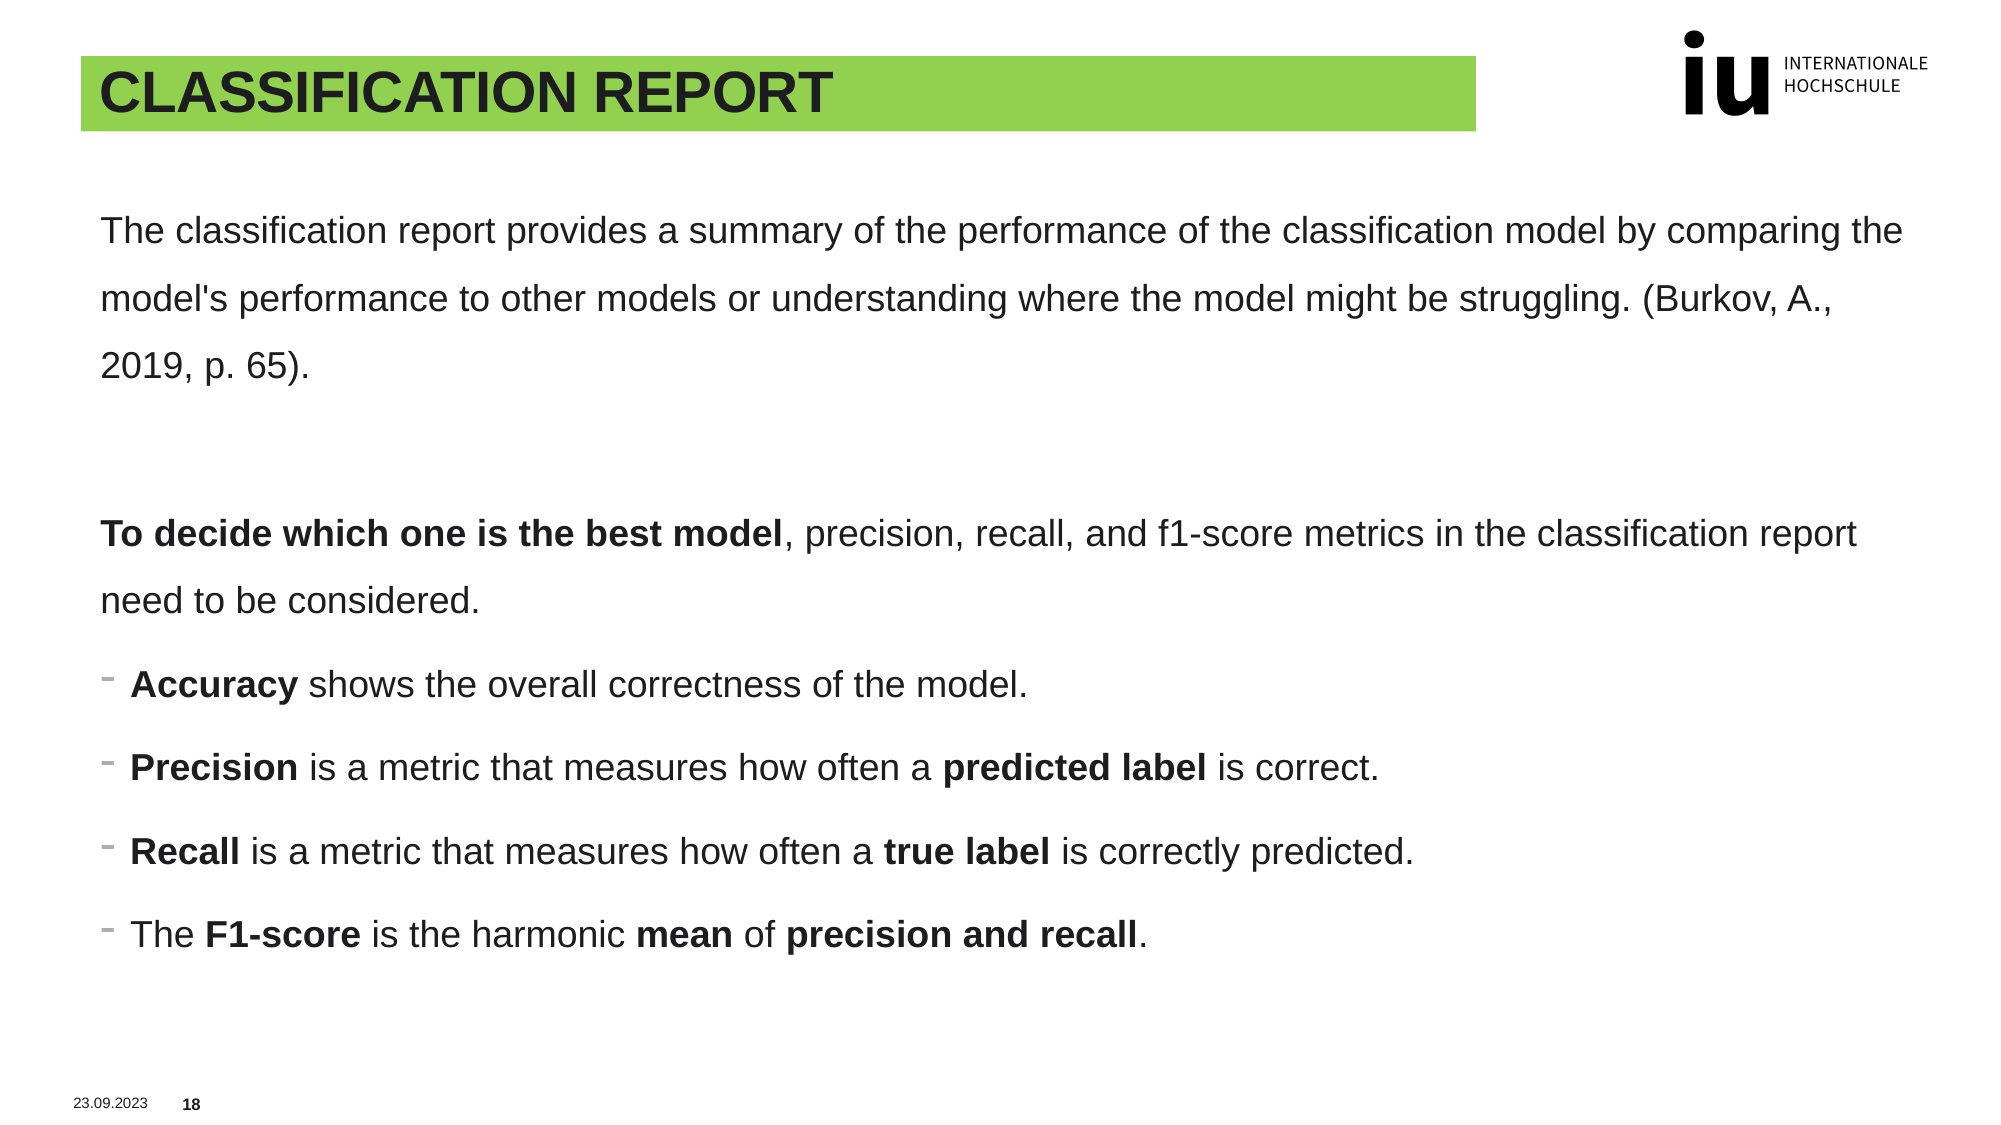

# Classification Report
The classification report provides a summary of the performance of the classification model by comparing the model's performance to other models or understanding where the model might be struggling. (Burkov, A., 2019, p. 65).

To decide which one is the best model, precision, recall, and f1-score metrics in the classification report need to be considered.
Accuracy shows the overall correctness of the model.
Precision is a metric that measures how often a predicted label is correct.
Recall is a metric that measures how often a true label is correctly predicted.
The F1-score is the harmonic mean of precision and recall.

23.09.2023
18